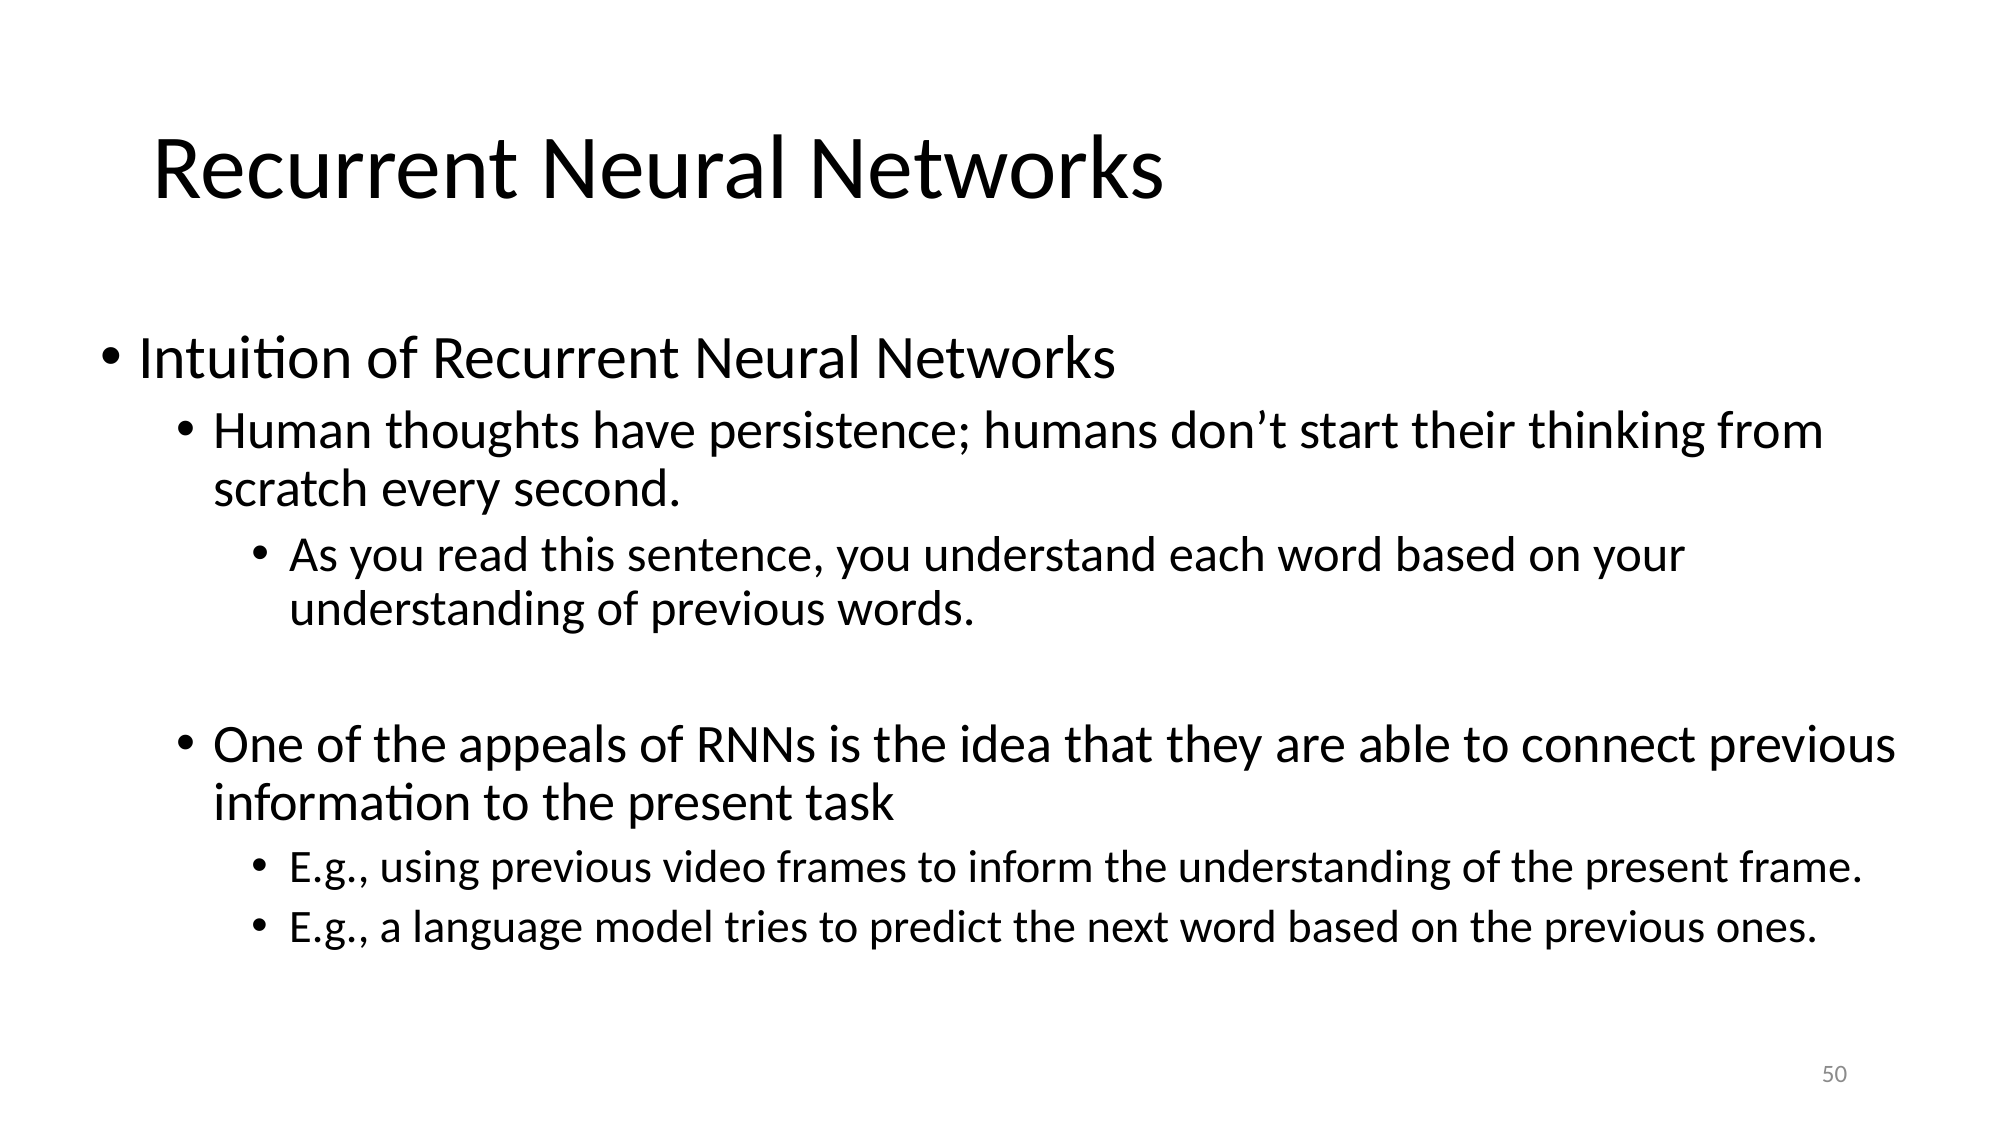

# Recurrent Neural Networks
Intuition of Recurrent Neural Networks
Human thoughts have persistence; humans don’t start their thinking from scratch every second.
As you read this sentence, you understand each word based on your understanding of previous words.

One of the appeals of RNNs is the idea that they are able to connect previous information to the present task
E.g., using previous video frames to inform the understanding of the present frame.
E.g., a language model tries to predict the next word based on the previous ones.
50